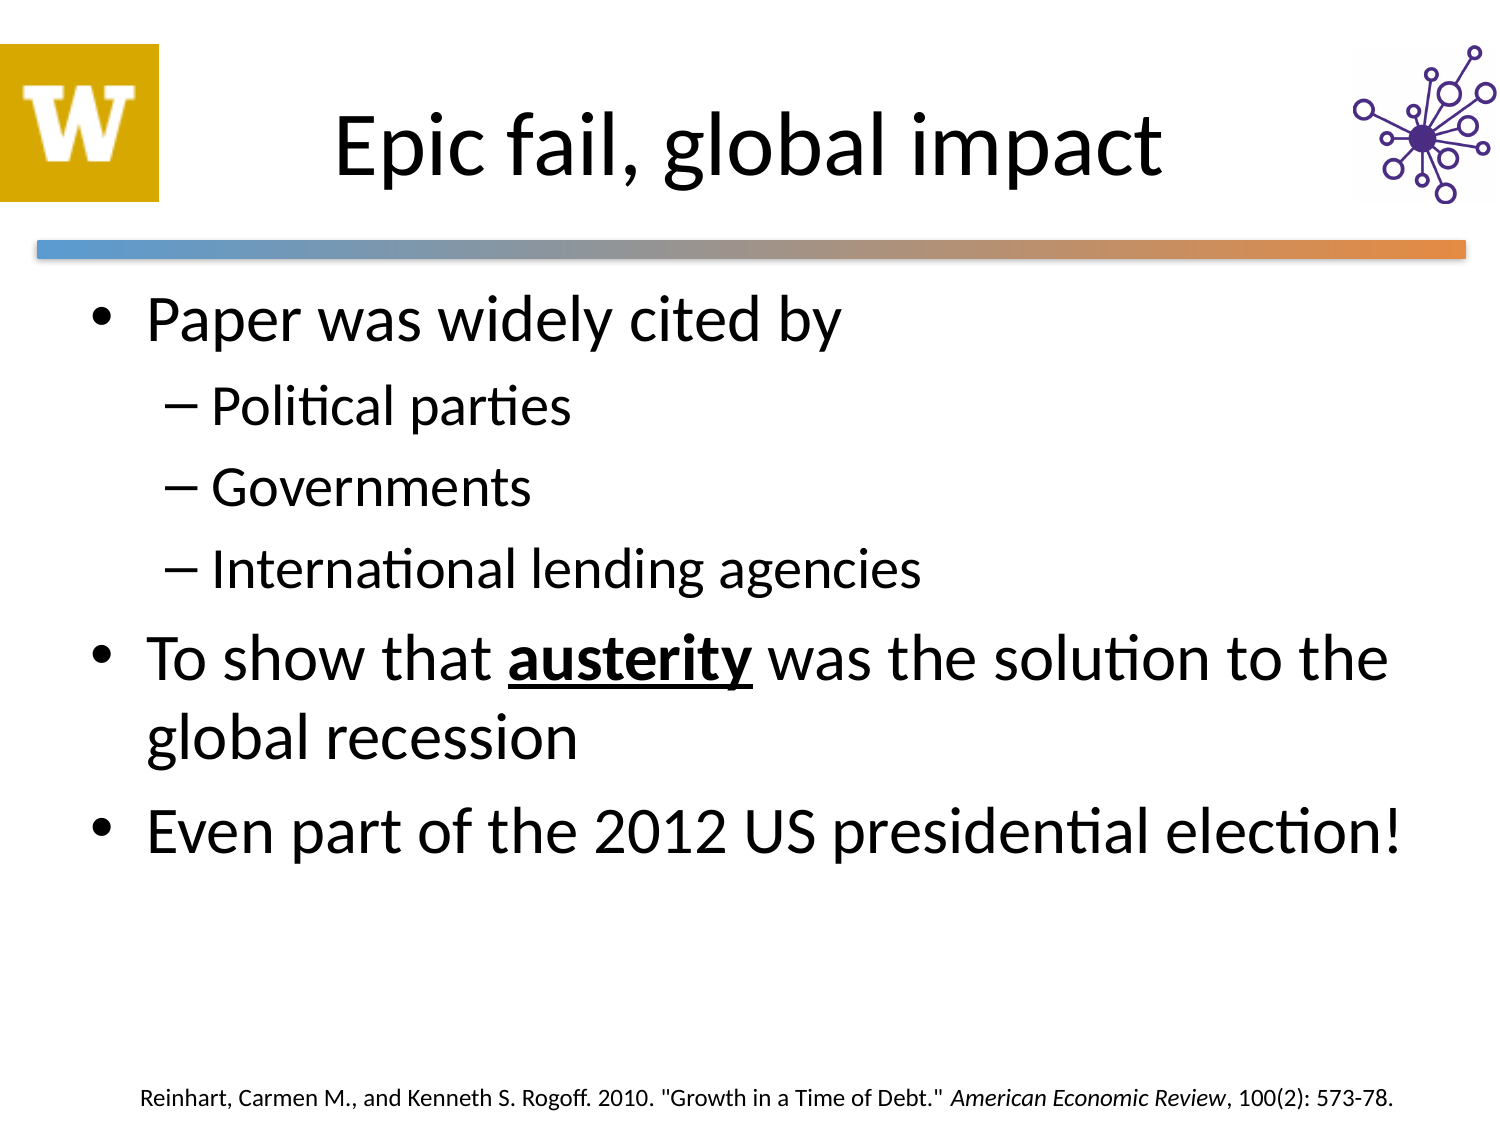

# Epic fail, global impact
Paper was widely cited by
Political parties
Governments
International lending agencies
To show that austerity was the solution to the global recession
Even part of the 2012 US presidential election!

Reinhart, Carmen M., and Kenneth S. Rogoff. 2010. "Growth in a Time of Debt." American Economic Review, 100(2): 573-78.